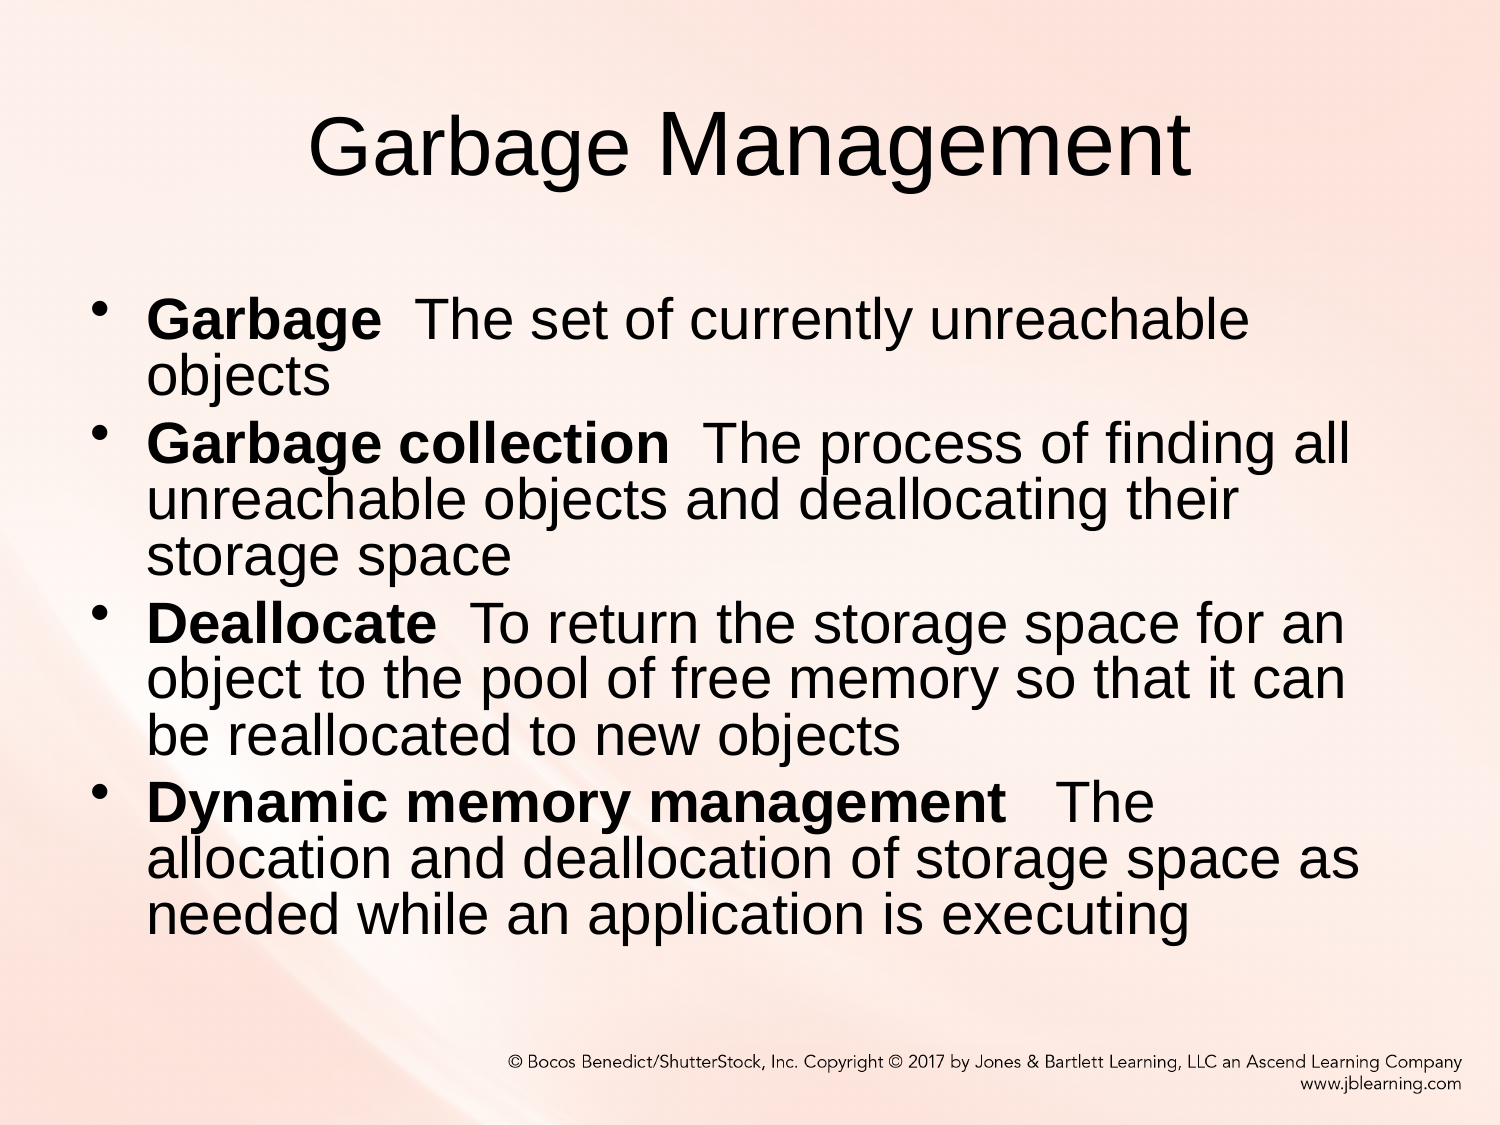

# Garbage Management
Garbage  The set of currently unreachable objects
Garbage collection  The process of finding all unreachable objects and deallocating their storage space
Deallocate  To return the storage space for an object to the pool of free memory so that it can be reallocated to new objects
Dynamic memory management   The allocation and deallocation of storage space as needed while an application is executing